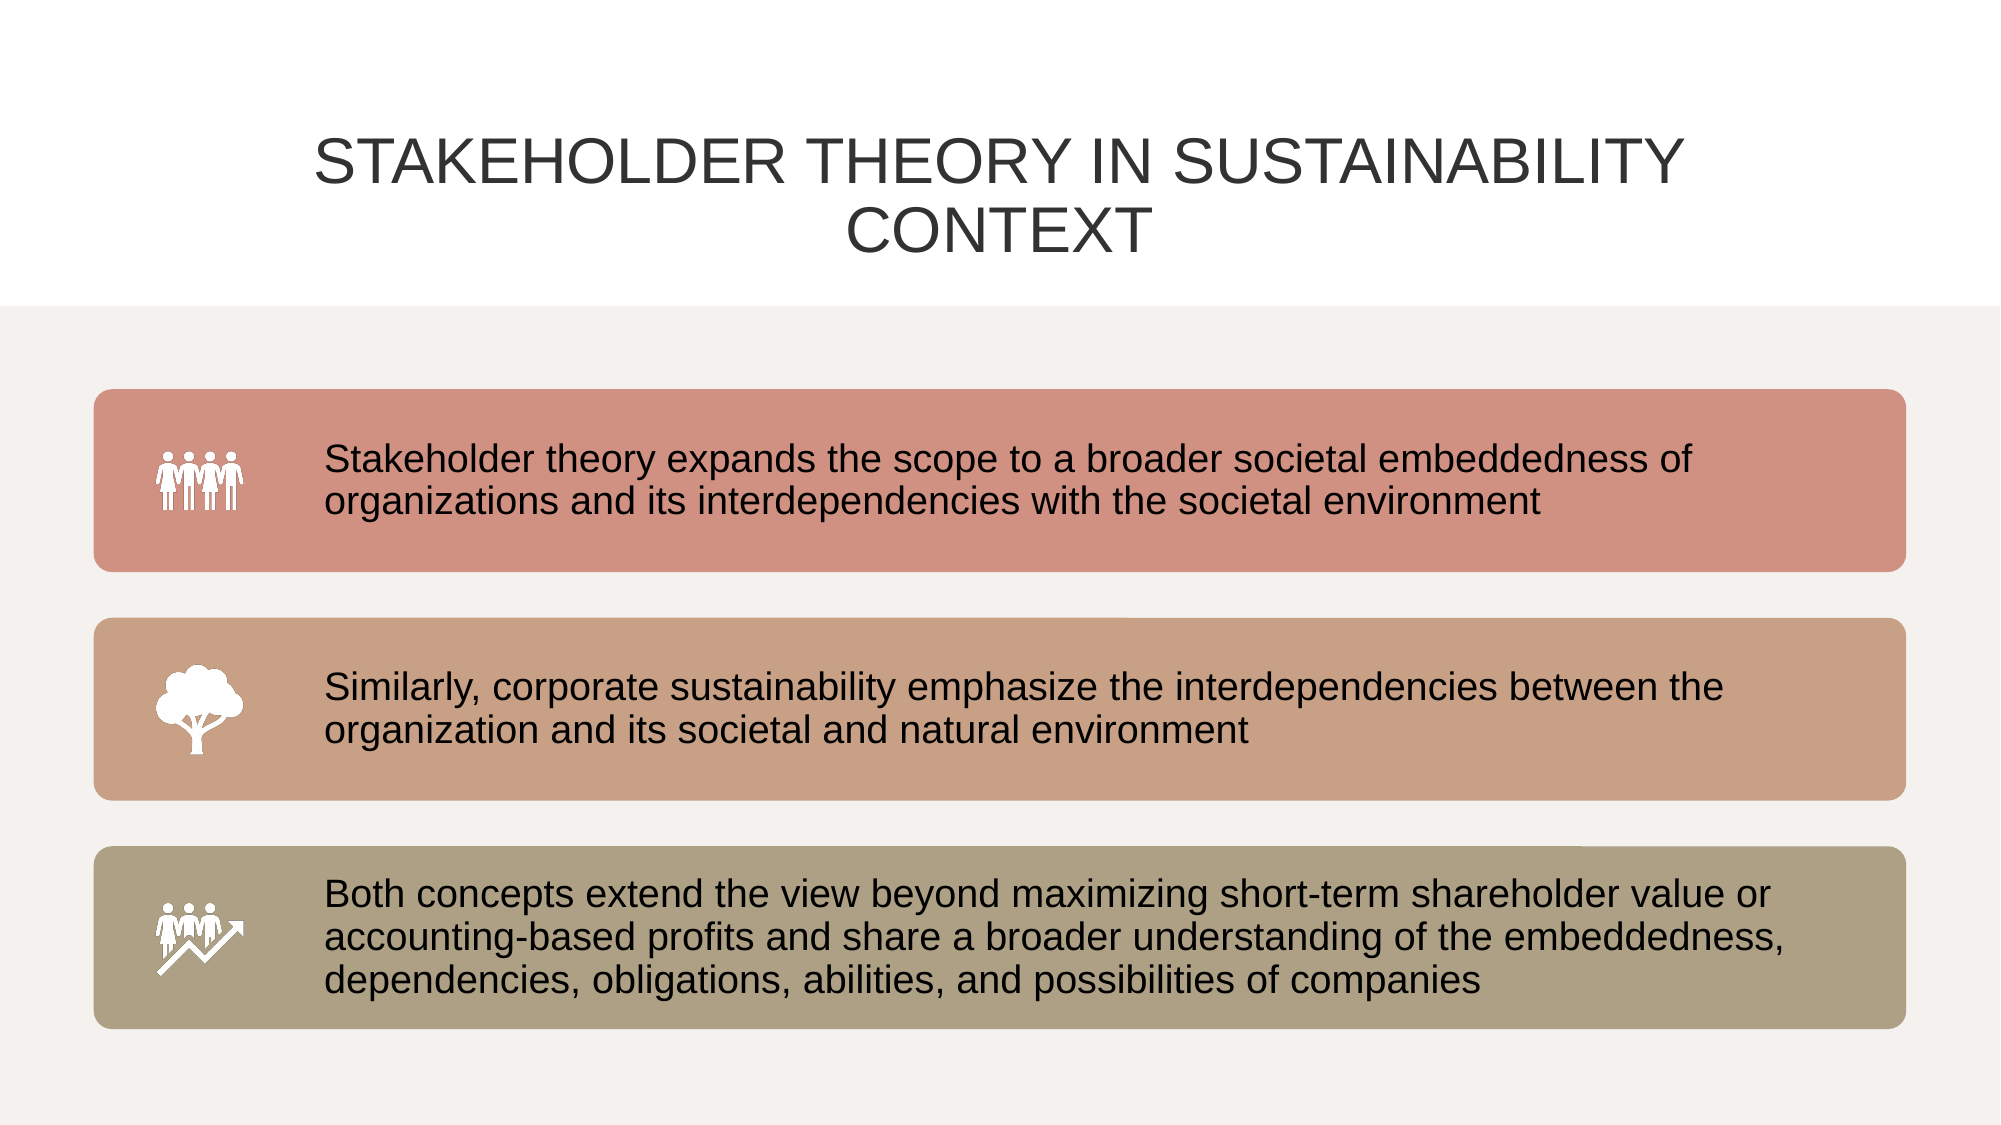

# STAKEHOLDER THEORY IN SUSTAINABILITY CONTEXT

Stakeholder theory expands the scope to a broader societal embeddedness of organizations and its interdependencies with the societal environment
Similarly, corporate sustainability emphasize the interdependencies between the organization and its societal and natural environment
Both concepts extend the view beyond maximizing short-term shareholder value or accounting-based profits and share a broader understanding of the embeddedness, dependencies, obligations, abilities, and possibilities of companies